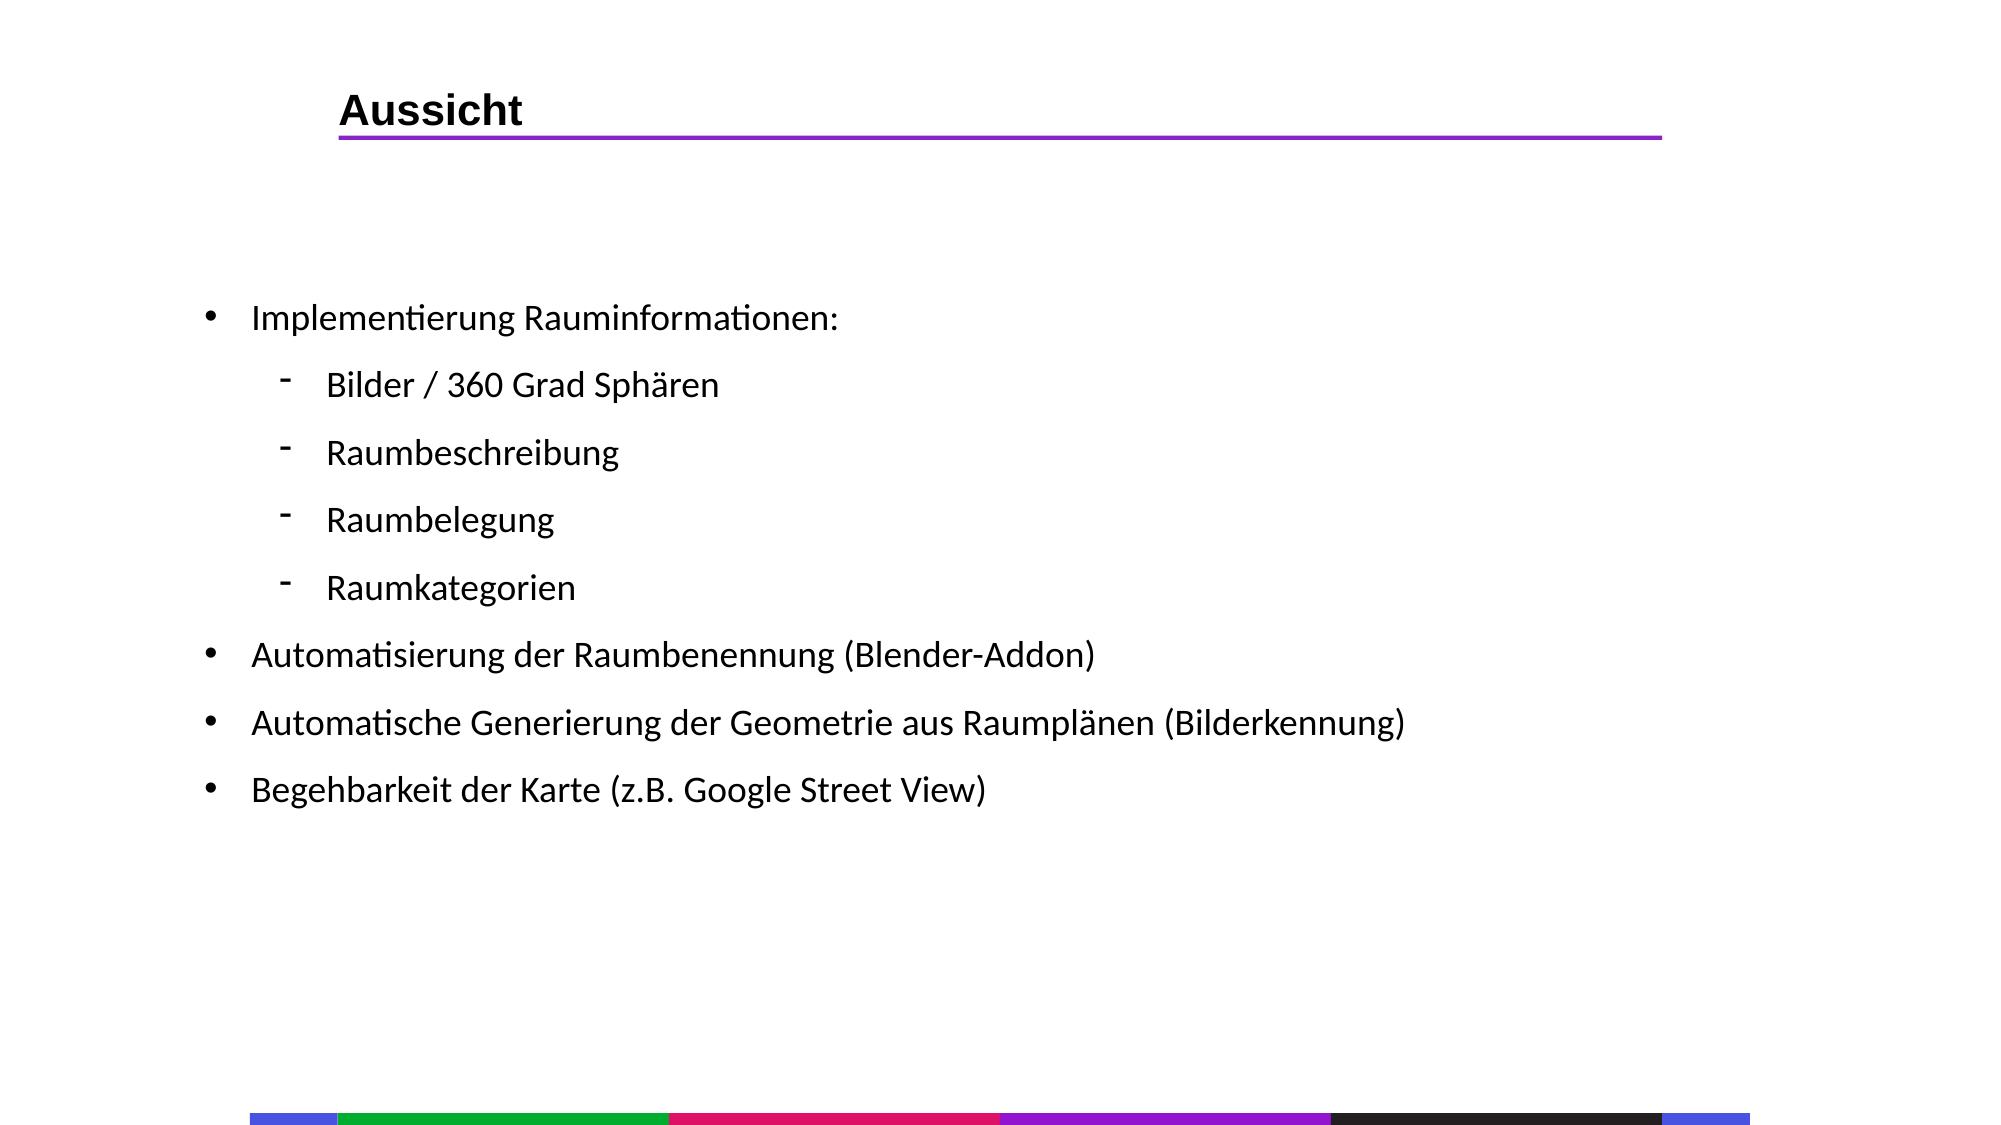

67
Aussicht
53

21
53
Implementierung Rauminformationen:
Bilder / 360 Grad Sphären
Raumbeschreibung
Raumbelegung
Raumkategorien
Automatisierung der Raumbenennung (Blender-Addon)
Automatische Generierung der Geometrie aus Raumplänen (Bilderkennung)
Begehbarkeit der Karte (z.B. Google Street View)

21
53
21
53
21
53
21
53
21
53
21
53
21
53

133
21
133
21
133
21
133
21
133
21
133